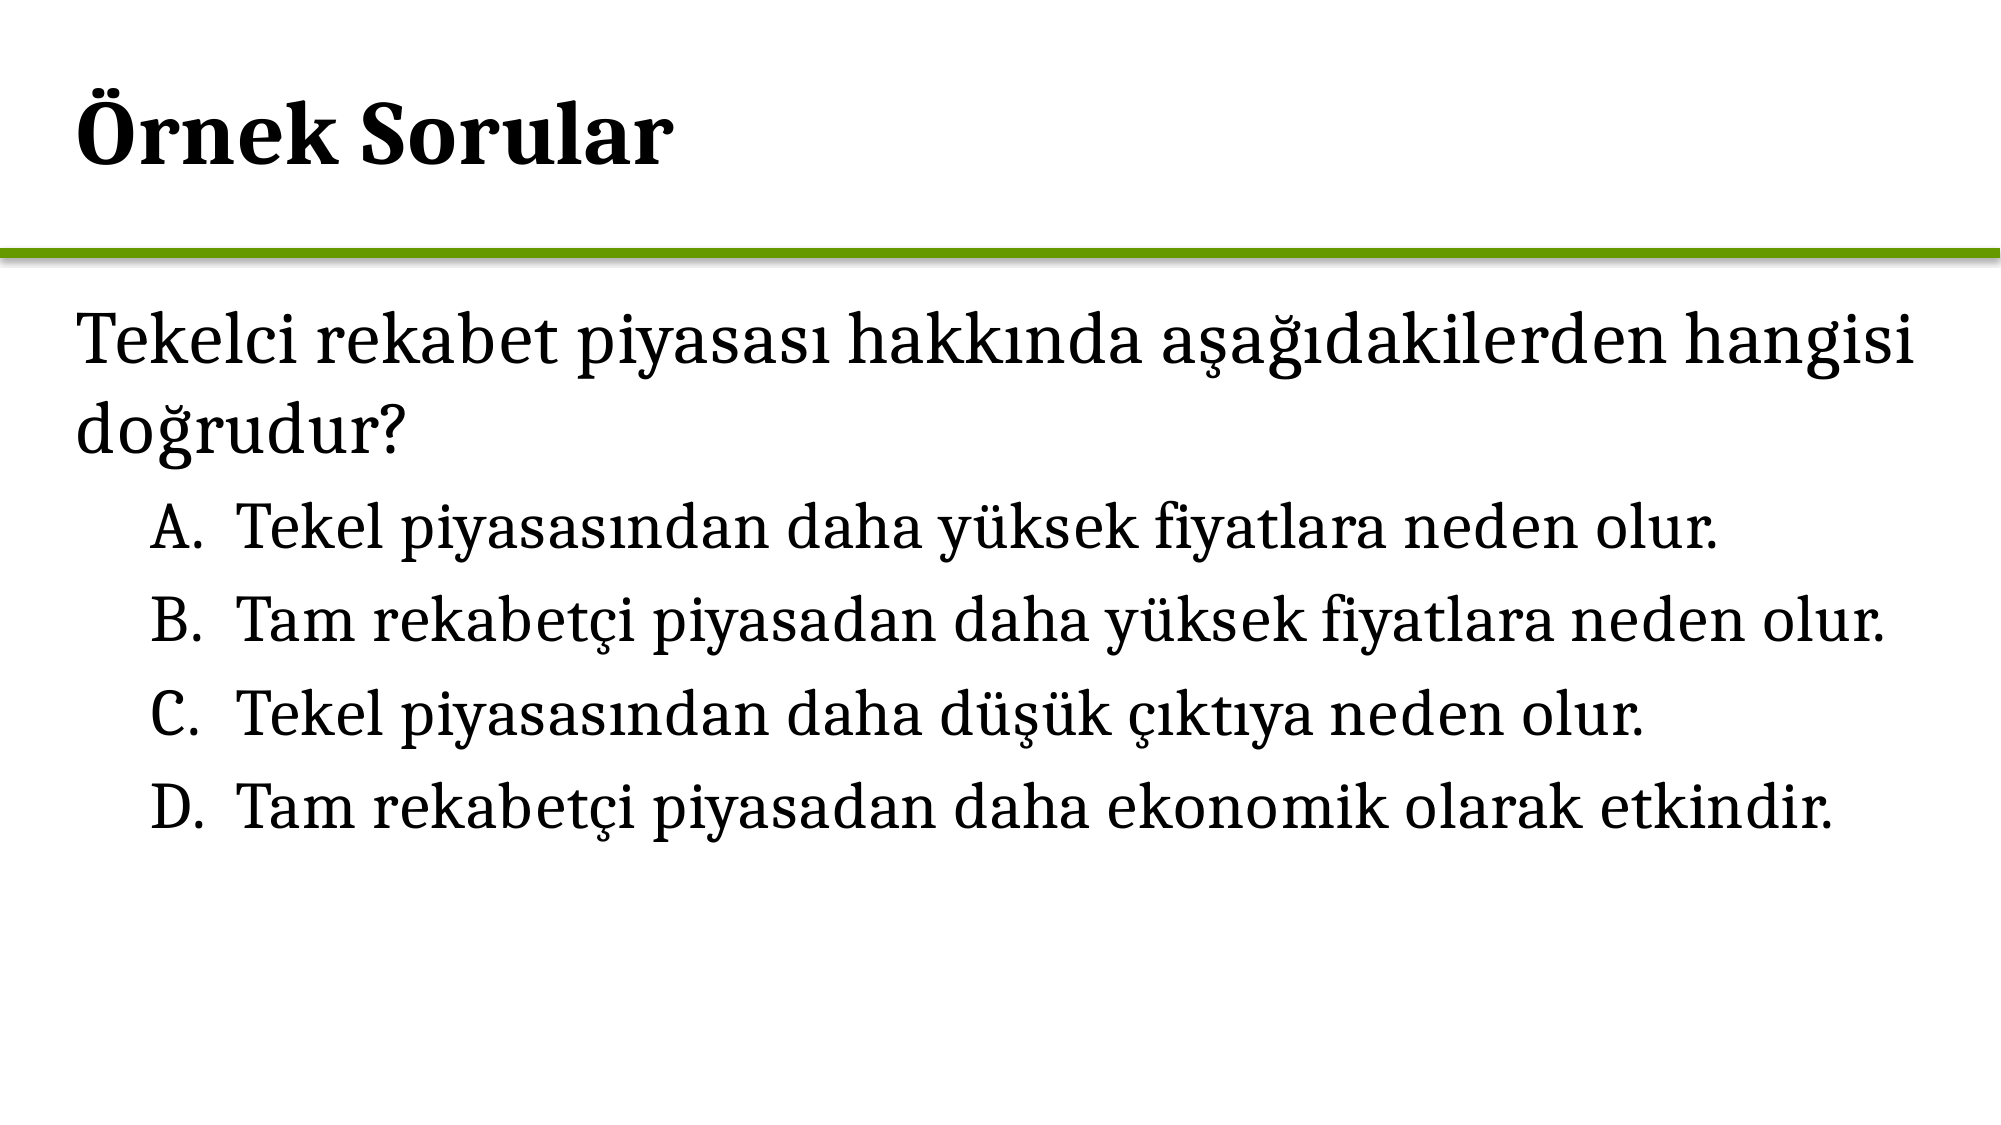

Örnek Sorular
Tekelci rekabet piyasası hakkında aşağıdakilerden hangisi doğrudur?
Tekel piyasasından daha yüksek fiyatlara neden olur.
Tam rekabetçi piyasadan daha yüksek fiyatlara neden olur.
Tekel piyasasından daha düşük çıktıya neden olur.
Tam rekabetçi piyasadan daha ekonomik olarak etkindir.